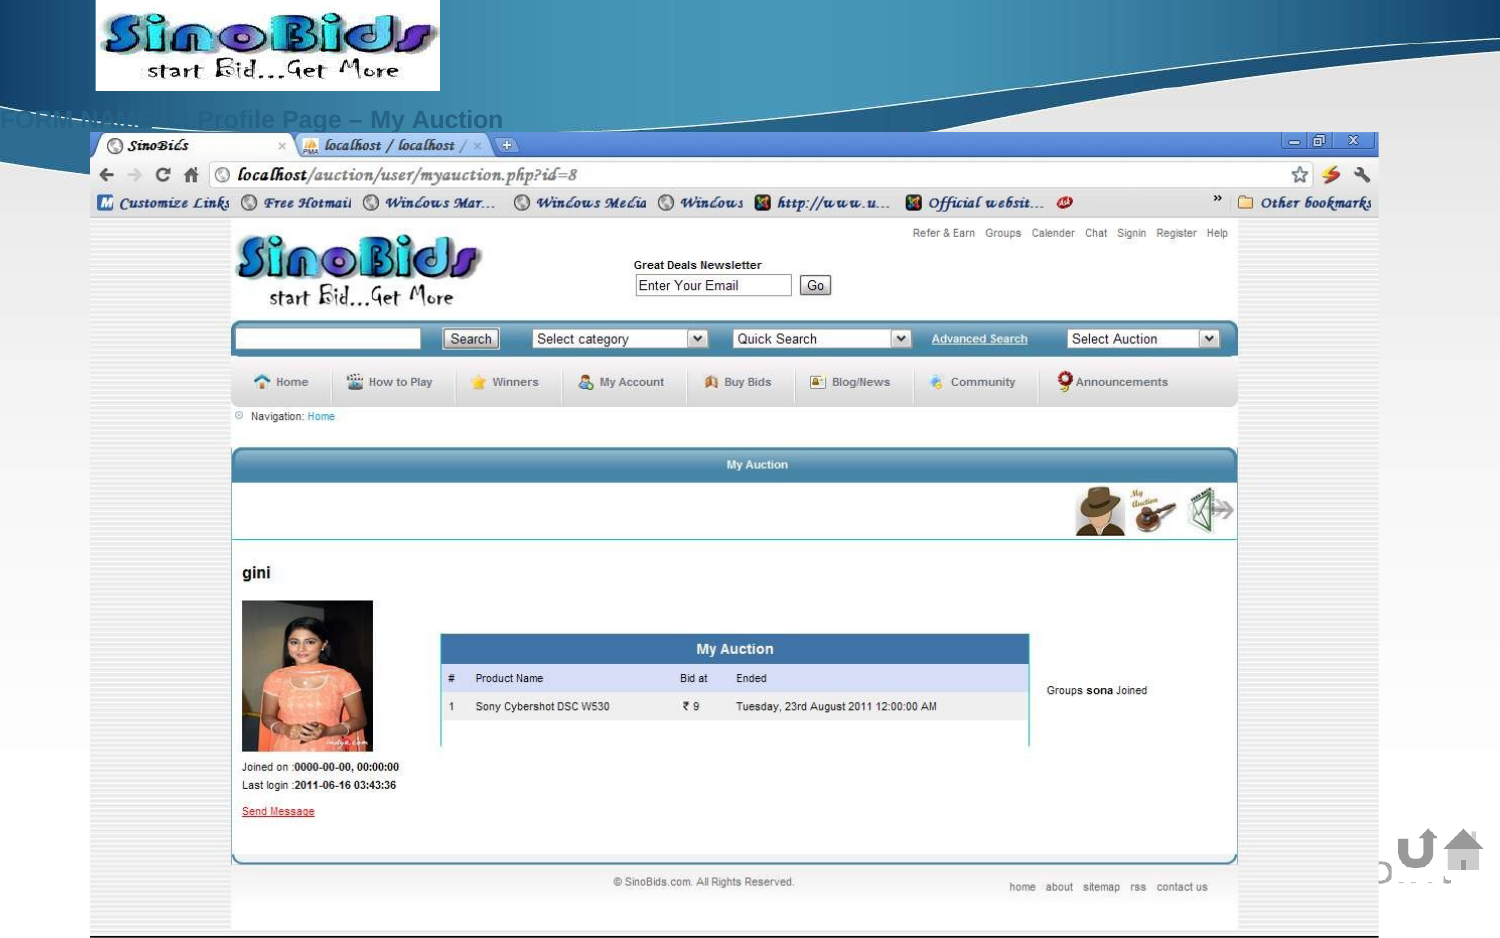

FORM NAME
: Profile Page – My Auction